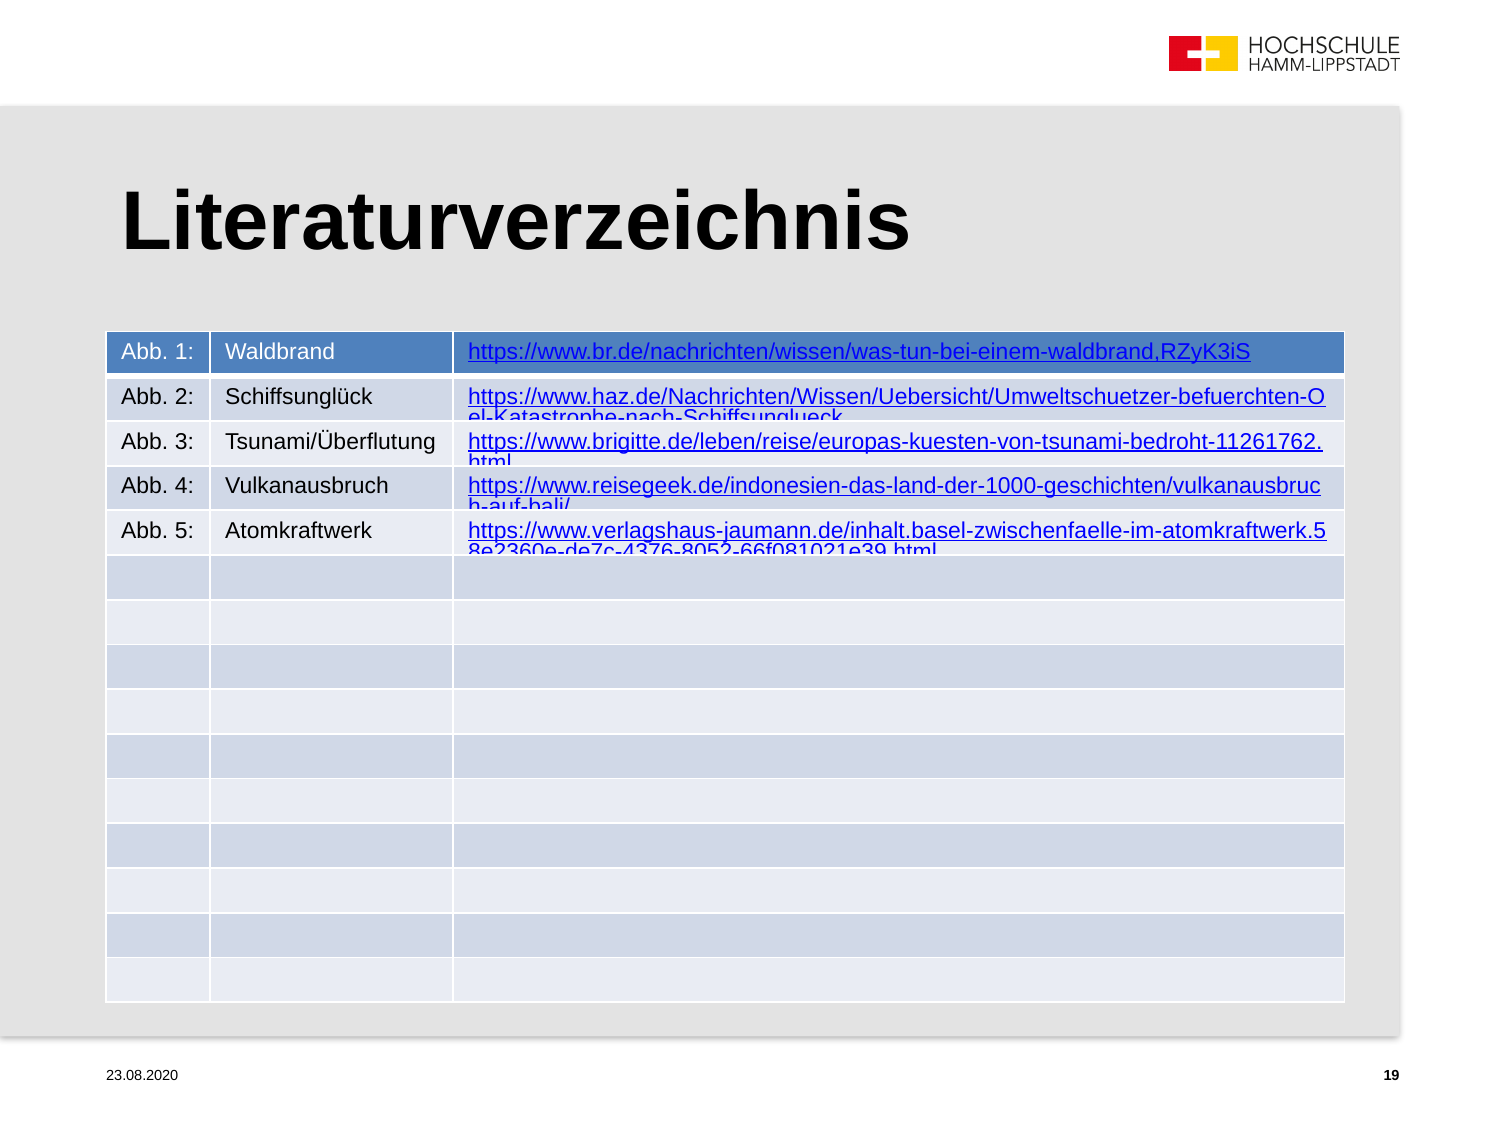

# Literaturverzeichnis
| Abb. 1: | Waldbrand | https://www.br.de/nachrichten/wissen/was-tun-bei-einem-waldbrand,RZyK3iS |
| --- | --- | --- |
| Abb. 2: | Schiffsunglück | https://www.haz.de/Nachrichten/Wissen/Uebersicht/Umweltschuetzer-befuerchten-Oel-Katastrophe-nach-Schiffsunglueck |
| Abb. 3: | Tsunami/Überflutung | https://www.brigitte.de/leben/reise/europas-kuesten-von-tsunami-bedroht-11261762.html |
| Abb. 4: | Vulkanausbruch | https://www.reisegeek.de/indonesien-das-land-der-1000-geschichten/vulkanausbruch-auf-bali/ |
| Abb. 5: | Atomkraftwerk | https://www.verlagshaus-jaumann.de/inhalt.basel-zwischenfaelle-im-atomkraftwerk.58e2360e-de7c-4376-8052-66f081021e39.html |
|  |  |  |
|  |  |  |
|  |  |  |
|  |  |  |
|  |  |  |
|  |  |  |
|  |  |  |
|  |  |  |
|  |  |  |
|  |  |  |
23.08.2020
19